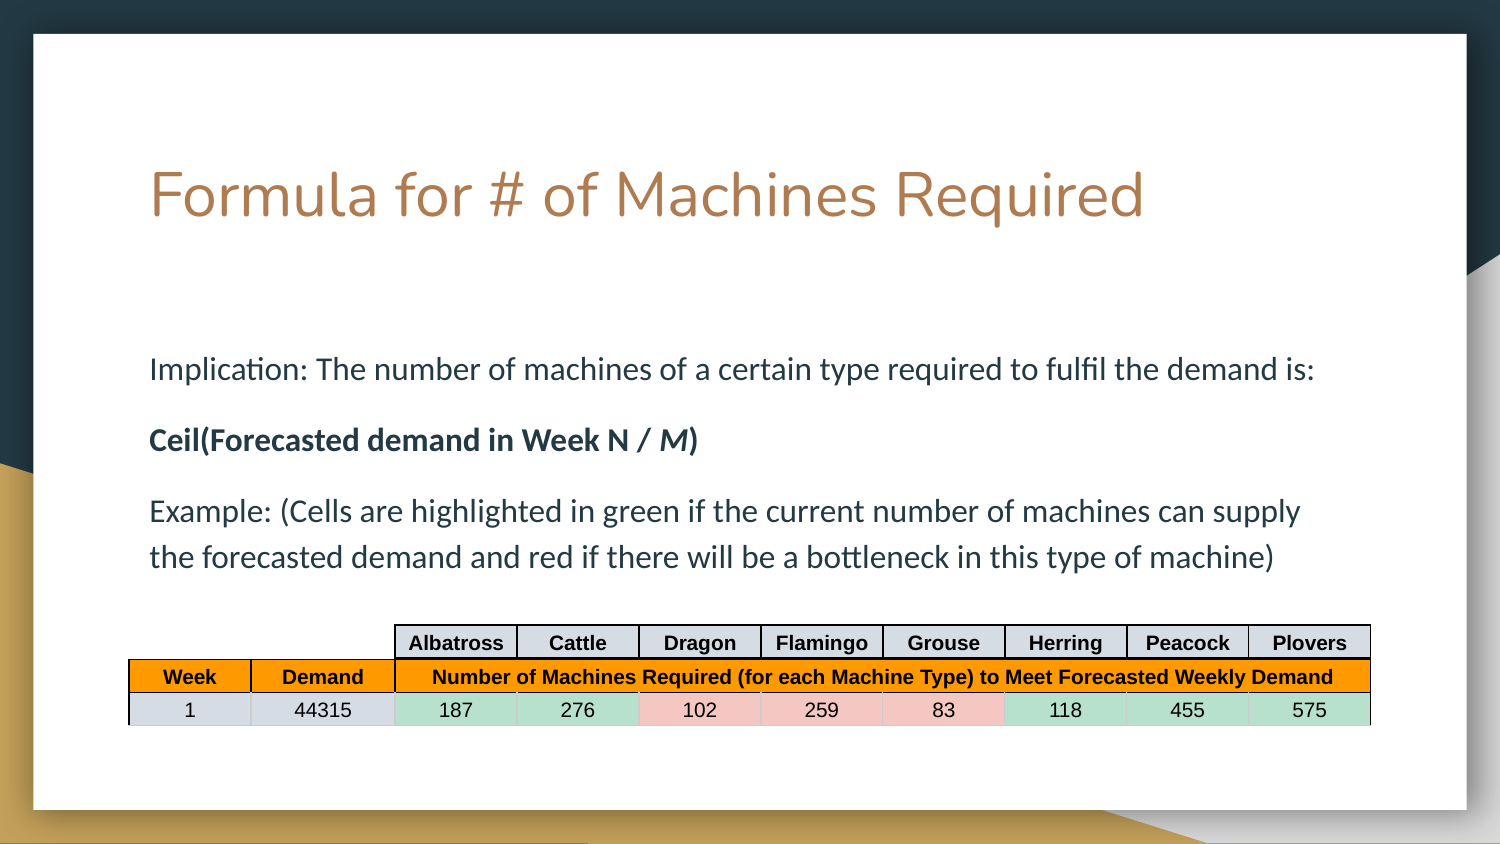

# Formula for # of Machines Required
Implication: The number of machines of a certain type required to fulfil the demand is:
Ceil(Forecasted demand in Week N / M)
Example: (Cells are highlighted in green if the current number of machines can supply the forecasted demand and red if there will be a bottleneck in this type of machine)
| Albatross | Cattle | Dragon | Flamingo | Grouse | Herring | Peacock | Plovers |
| --- | --- | --- | --- | --- | --- | --- | --- |
| Week | Demand | Number of Machines Required (for each Machine Type) to Meet Forecasted Weekly Demand |  |  |  |  |  |  |  |
| --- | --- | --- | --- | --- | --- | --- | --- | --- | --- |
| 1 | 44315 | 187 | 276 | 102 | 259 | 83 | 118 | 455 | 575 |